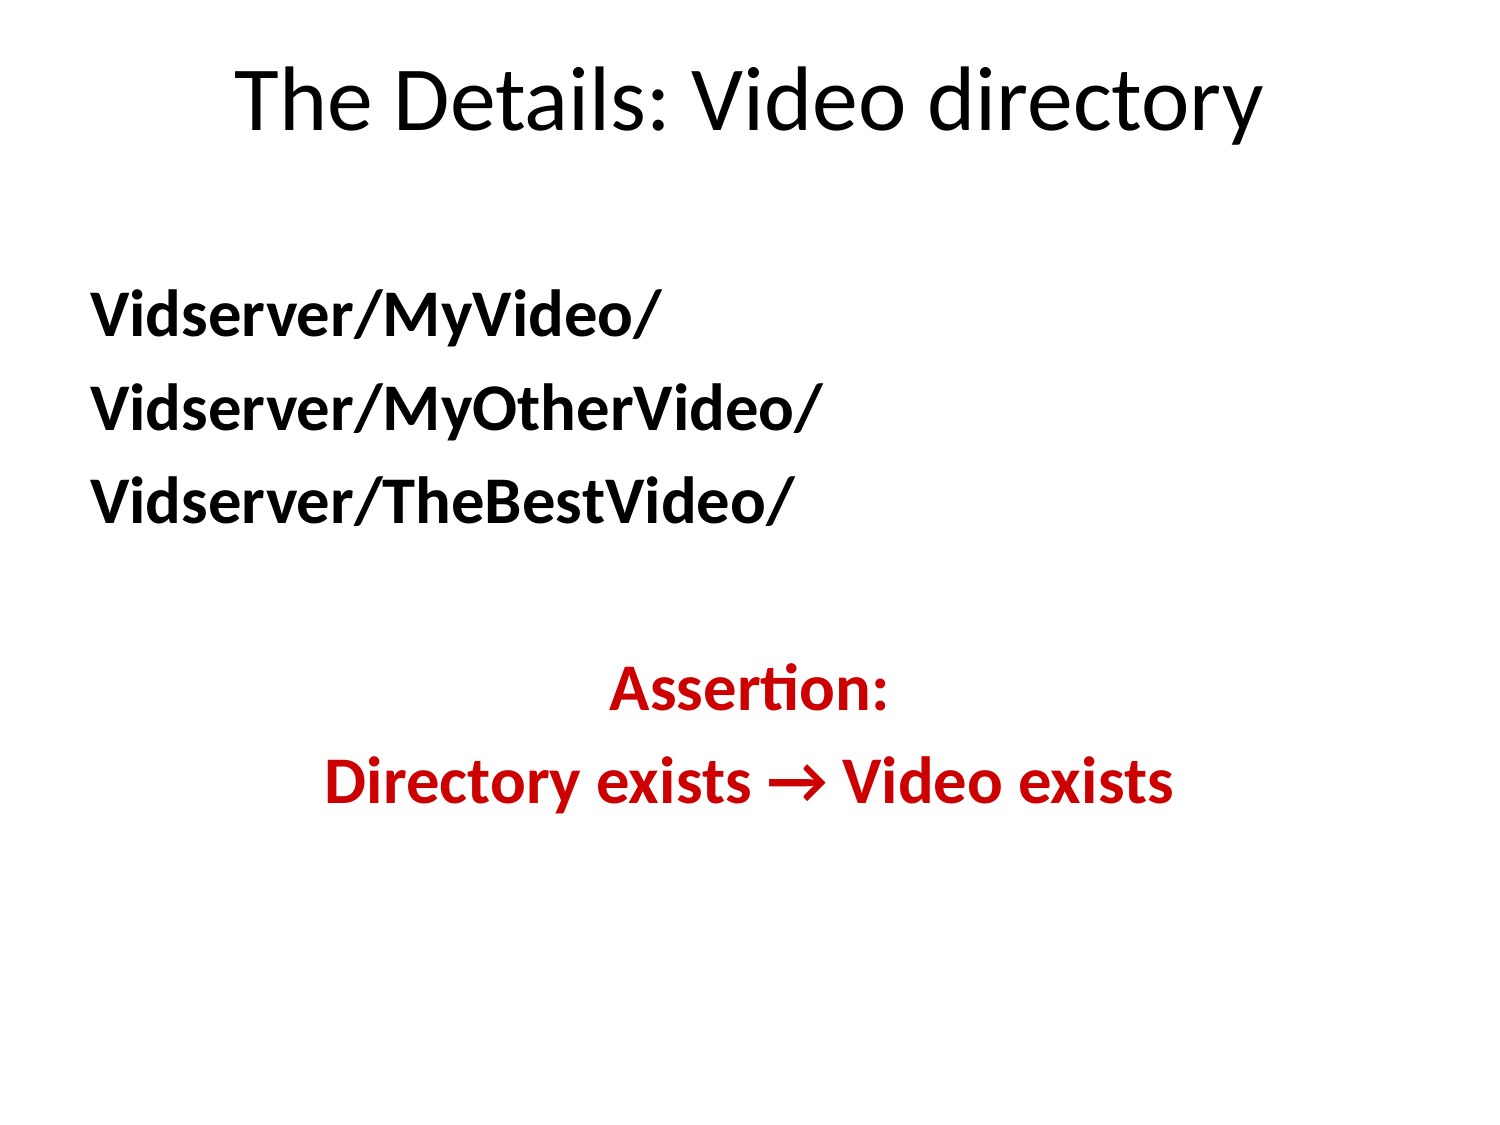

# The Details: Video directory
Vidserver/MyVideo/
Vidserver/MyOtherVideo/
Vidserver/TheBestVideo/

Assertion:
Directory exists → Video exists